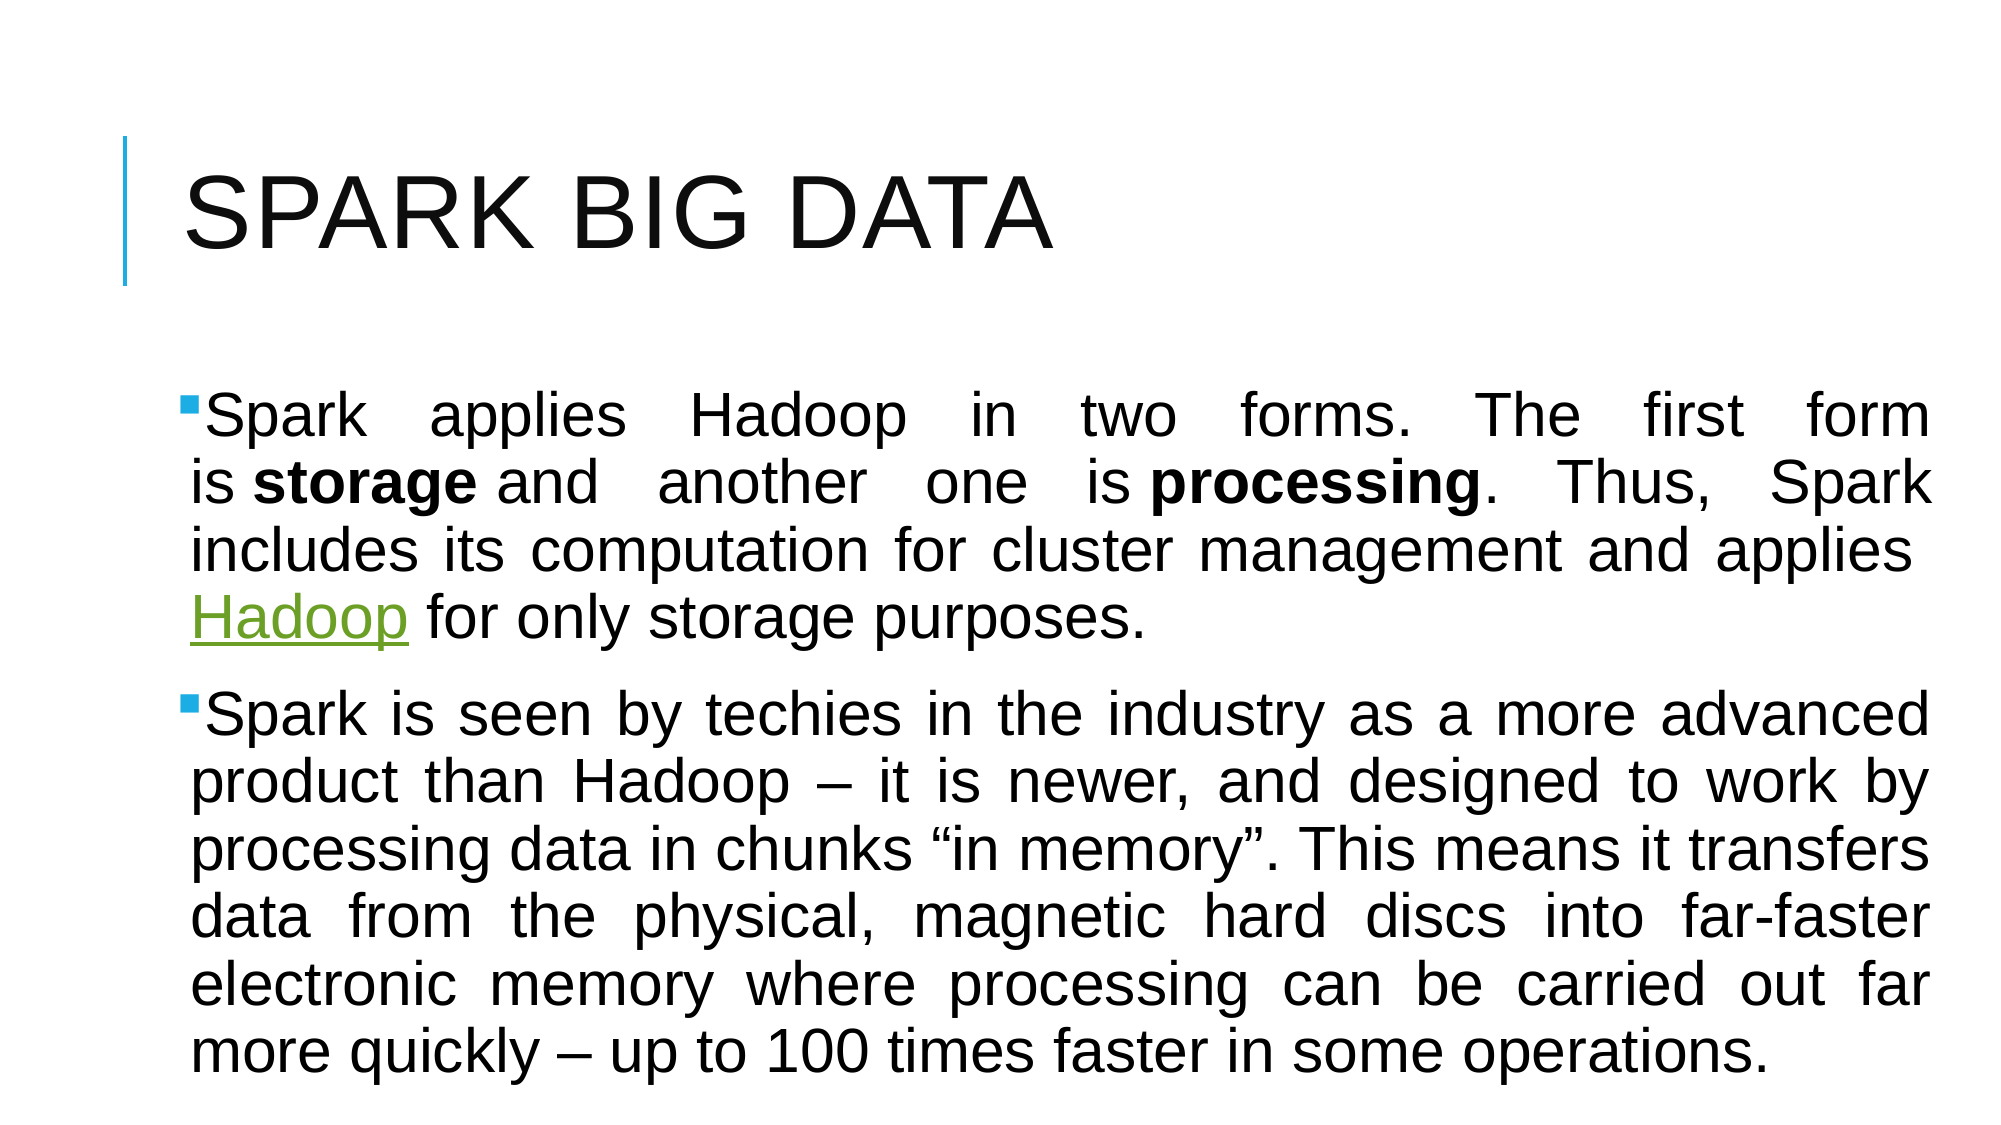

# Spark Big Data
Spark applies Hadoop in two forms. The first form is storage and another one is processing. Thus, Spark includes its computation for cluster management and applies Hadoop for only storage purposes.
Spark is seen by techies in the industry as a more advanced product than Hadoop – it is newer, and designed to work by processing data in chunks “in memory”. This means it transfers data from the physical, magnetic hard discs into far-faster electronic memory where processing can be carried out far more quickly – up to 100 times faster in some operations.